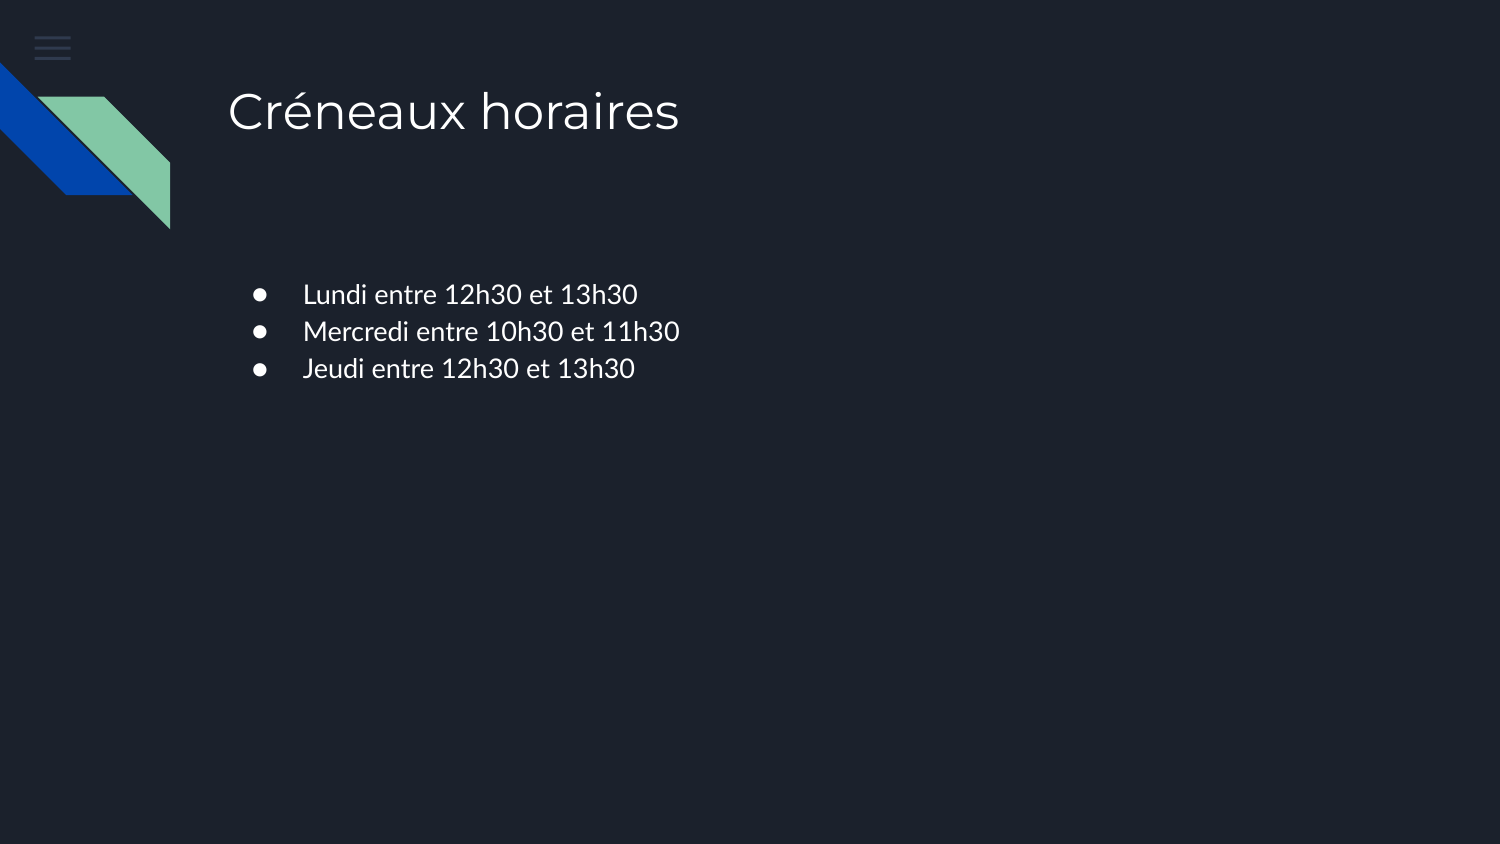

# Créneaux horaires
Lundi entre 12h30 et 13h30
Mercredi entre 10h30 et 11h30
Jeudi entre 12h30 et 13h30